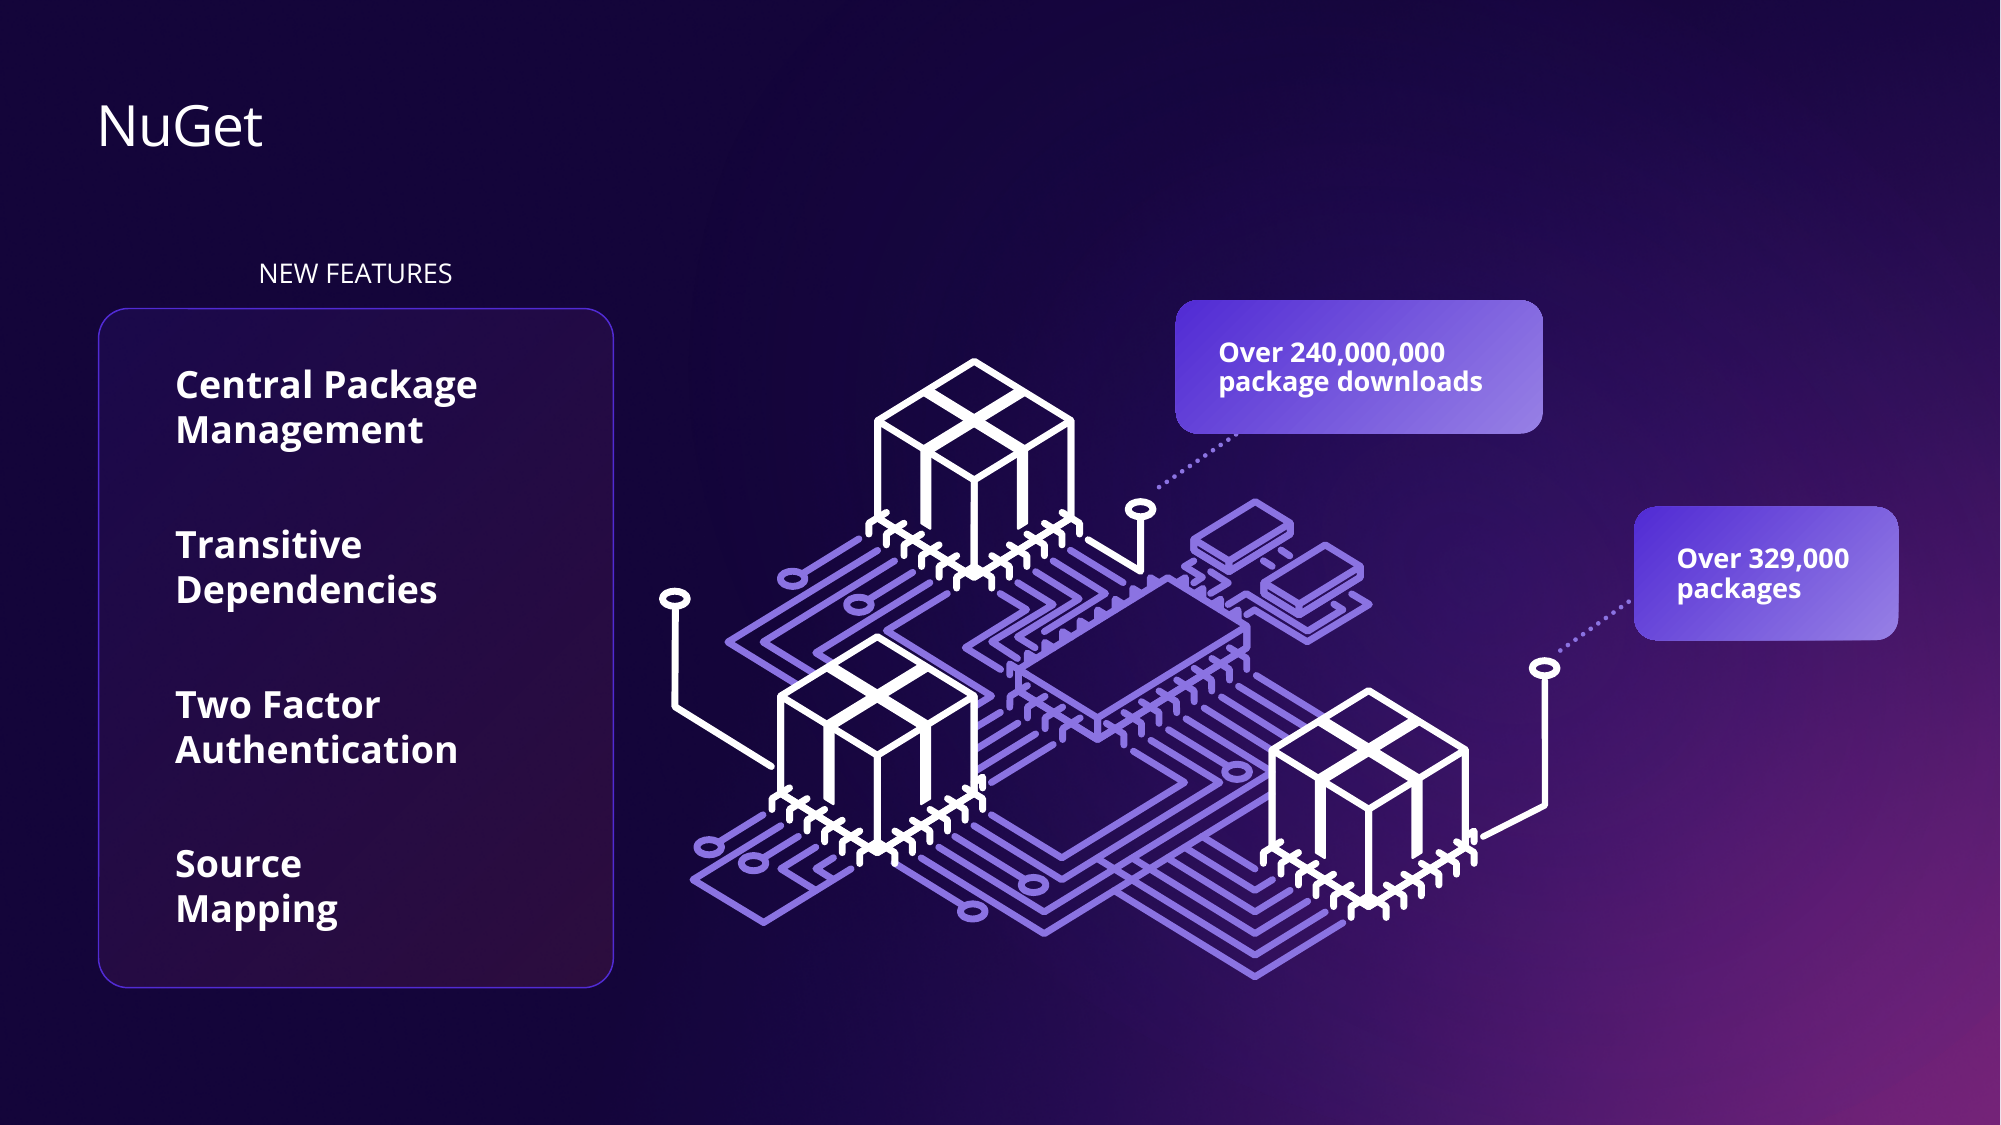

# NuGet
NEW FEATURES

Central Package Management
Transitive Dependencies
Two Factor
Authentication
Source
Mapping
Over 240,000,000
package downloads

Over 329,000
packages